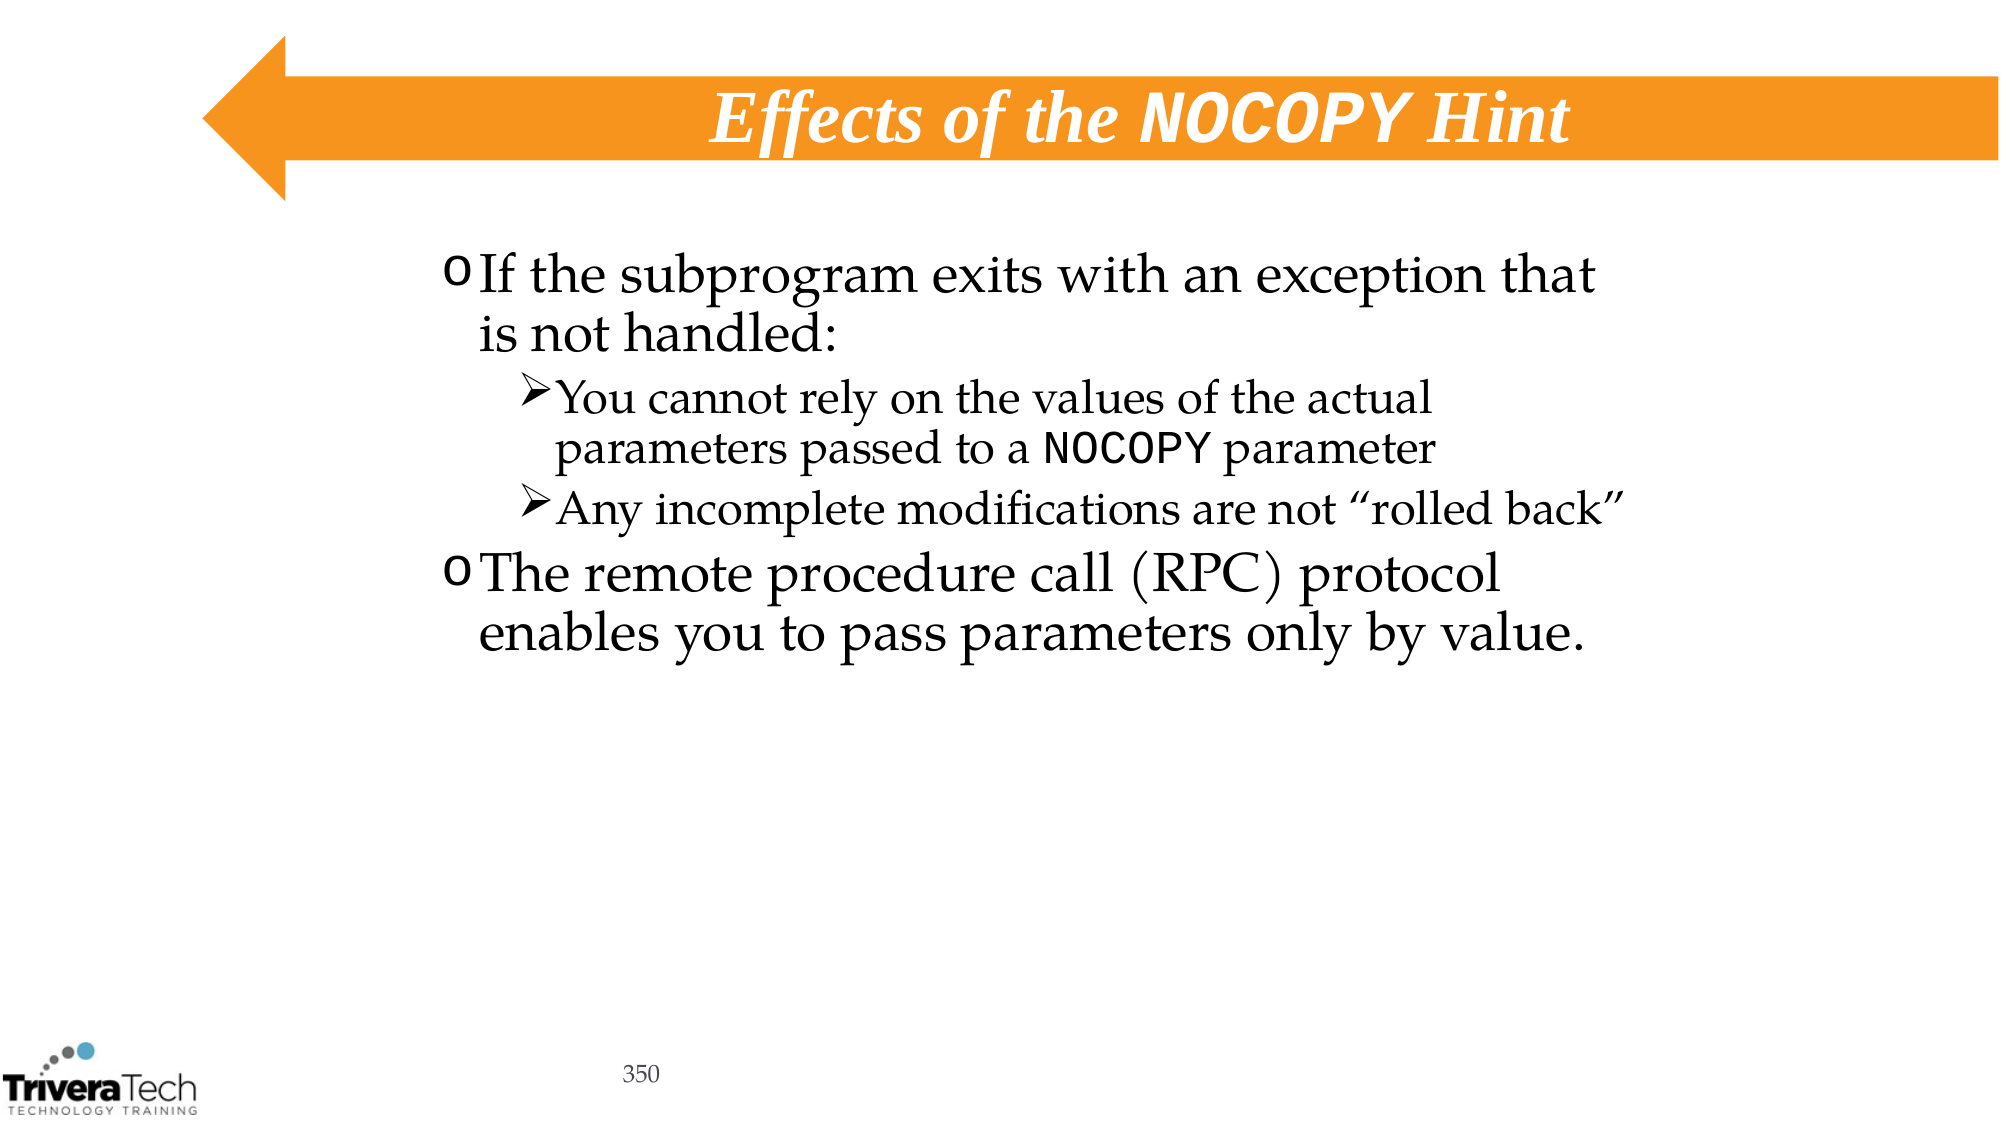

# Effects of the NOCOPY Hint
If the subprogram exits with an exception that is not handled:
You cannot rely on the values of the actual parameters passed to a NOCOPY parameter
Any incomplete modifications are not “rolled back”
The remote procedure call (RPC) protocol enables you to pass parameters only by value.

350